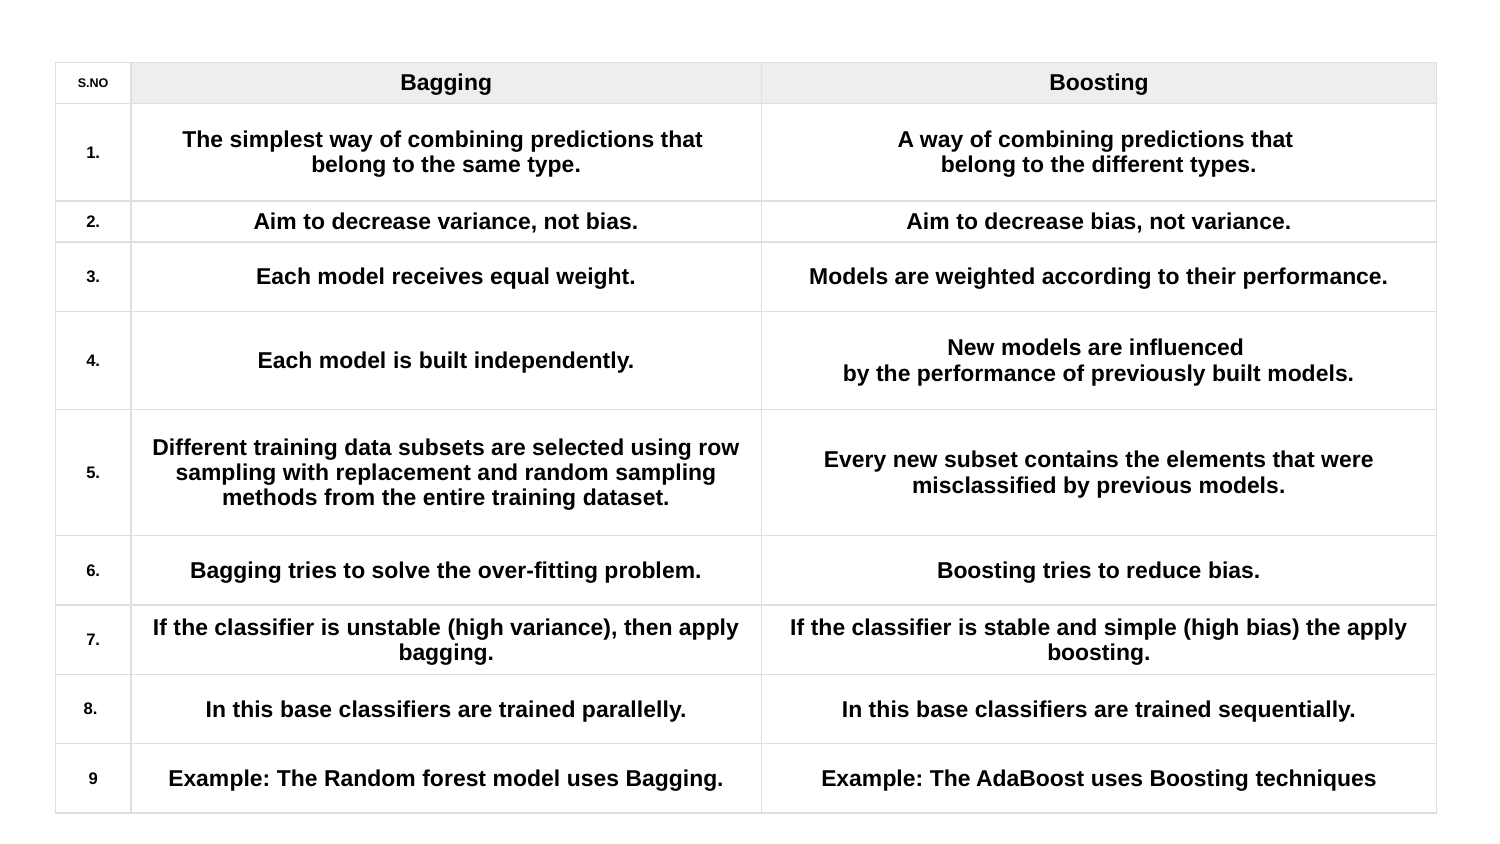

| S.NO | Bagging | Boosting |
| --- | --- | --- |
| 1. | The simplest way of combining predictions that  belong to the same type. | A way of combining predictions that  belong to the different types. |
| 2. | Aim to decrease variance, not bias. | Aim to decrease bias, not variance. |
| 3. | Each model receives equal weight. | Models are weighted according to their performance. |
| 4. | Each model is built independently. | New models are influenced  by the performance of previously built models. |
| 5. | Different training data subsets are selected using row sampling with replacement and random sampling methods from the entire training dataset. | Every new subset contains the elements that were misclassified by previous models. |
| 6. | Bagging tries to solve the over-fitting problem. | Boosting tries to reduce bias. |
| 7. | If the classifier is unstable (high variance), then apply bagging. | If the classifier is stable and simple (high bias) the apply boosting. |
| 8. | In this base classifiers are trained parallelly. | In this base classifiers are trained sequentially. |
| 9 | Example: The Random forest model uses Bagging. | Example: The AdaBoost uses Boosting techniques |